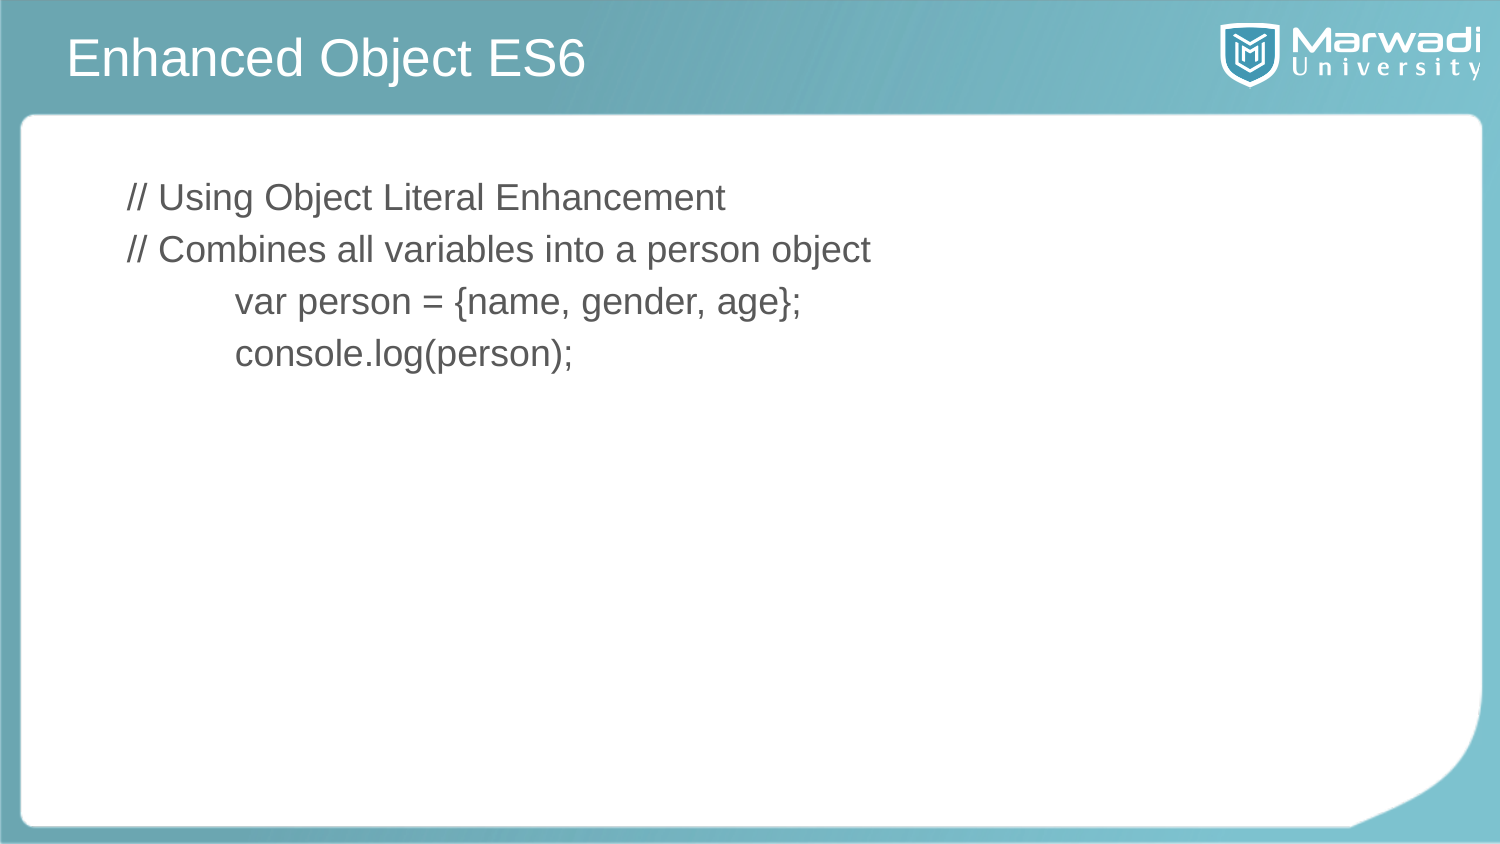

# Enhanced Object ES6
    // Using Object Literal Enhancement
    // Combines all variables into a person object
	var person = {name, gender, age};
	console.log(person);